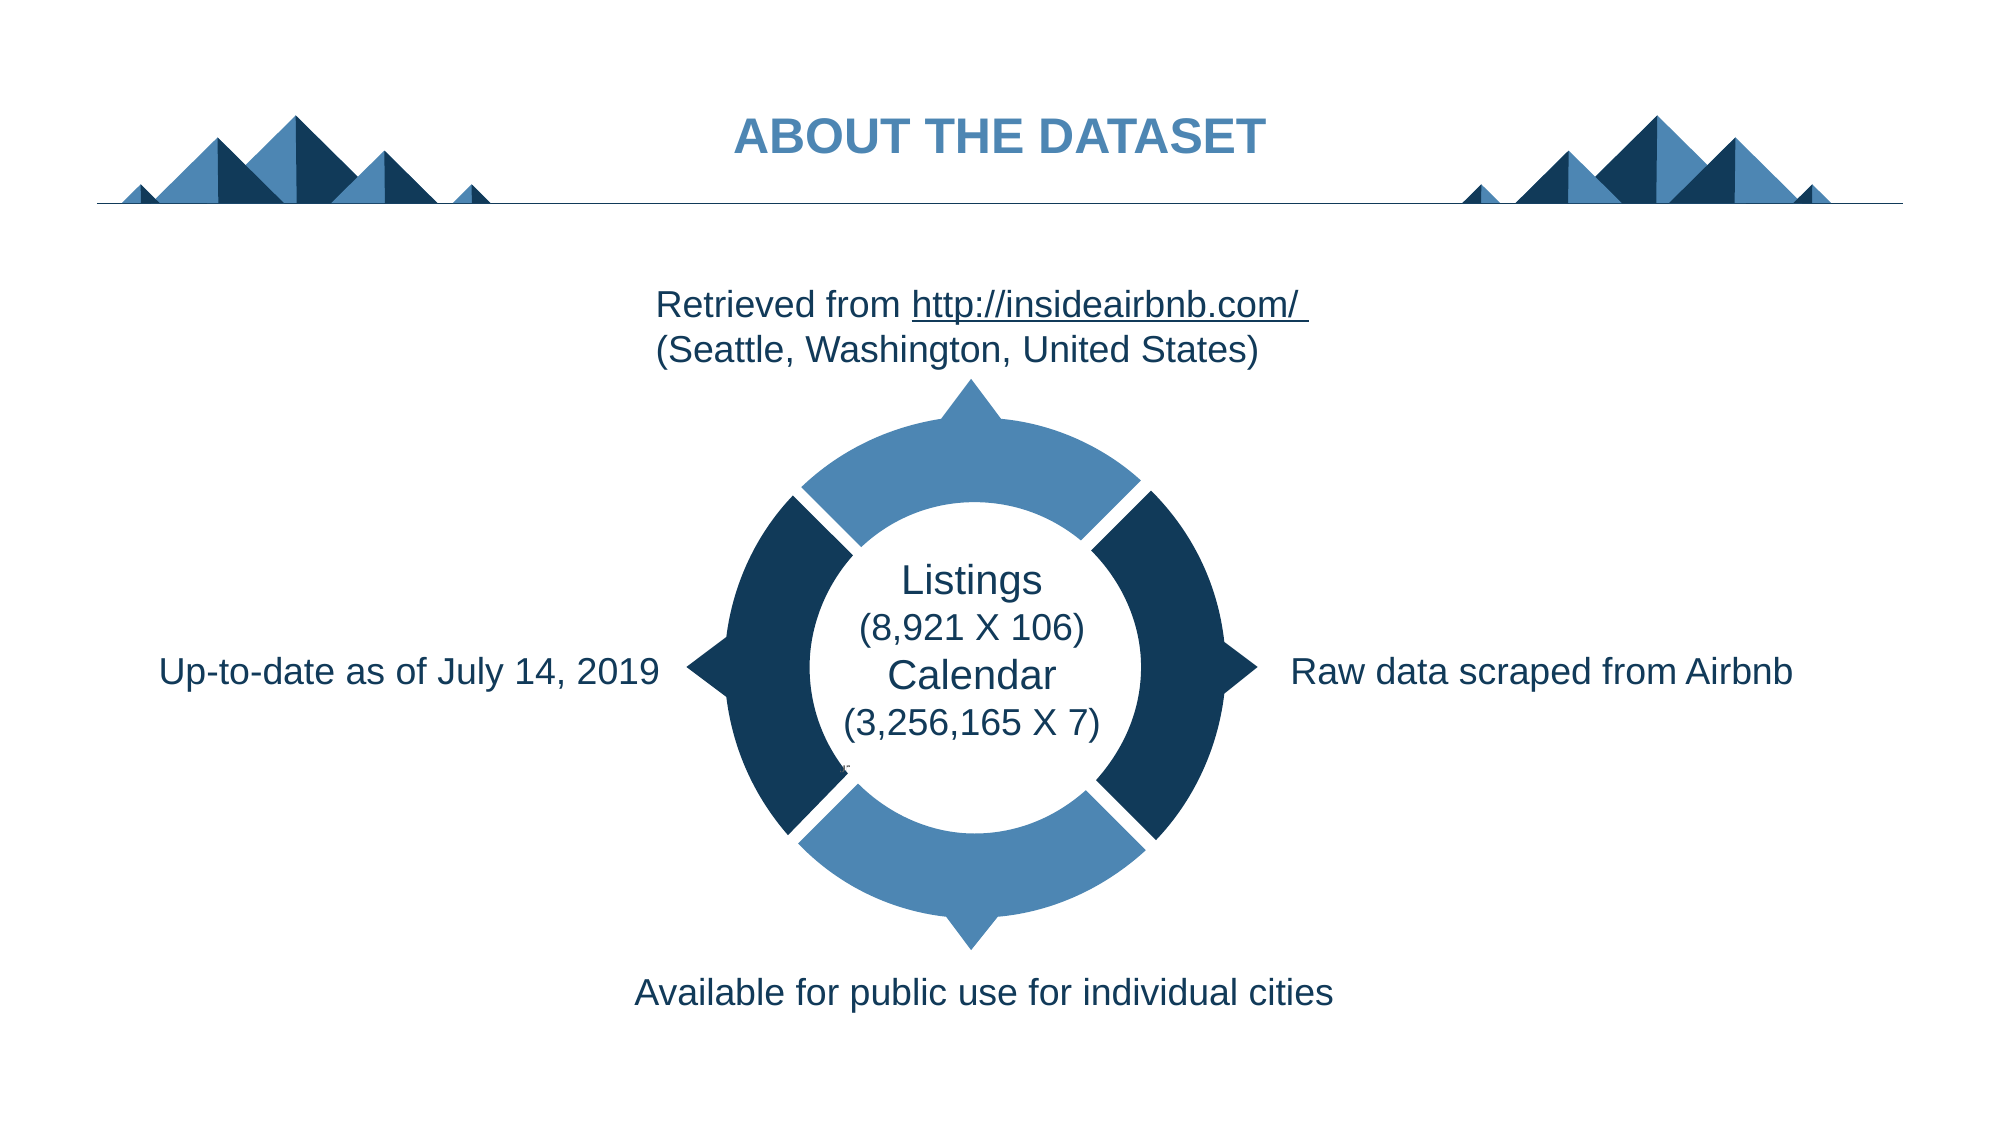

About the Dataset

Retrieved from http://insideairbnb.com/
(Seattle, Washington, United States)

Listings
(8,921 X 106)
Calendar
(3,256,165 X 7)

Up-to-date as of July 14, 2019
Raw data scraped from Airbnb

Available for public use for individual cities